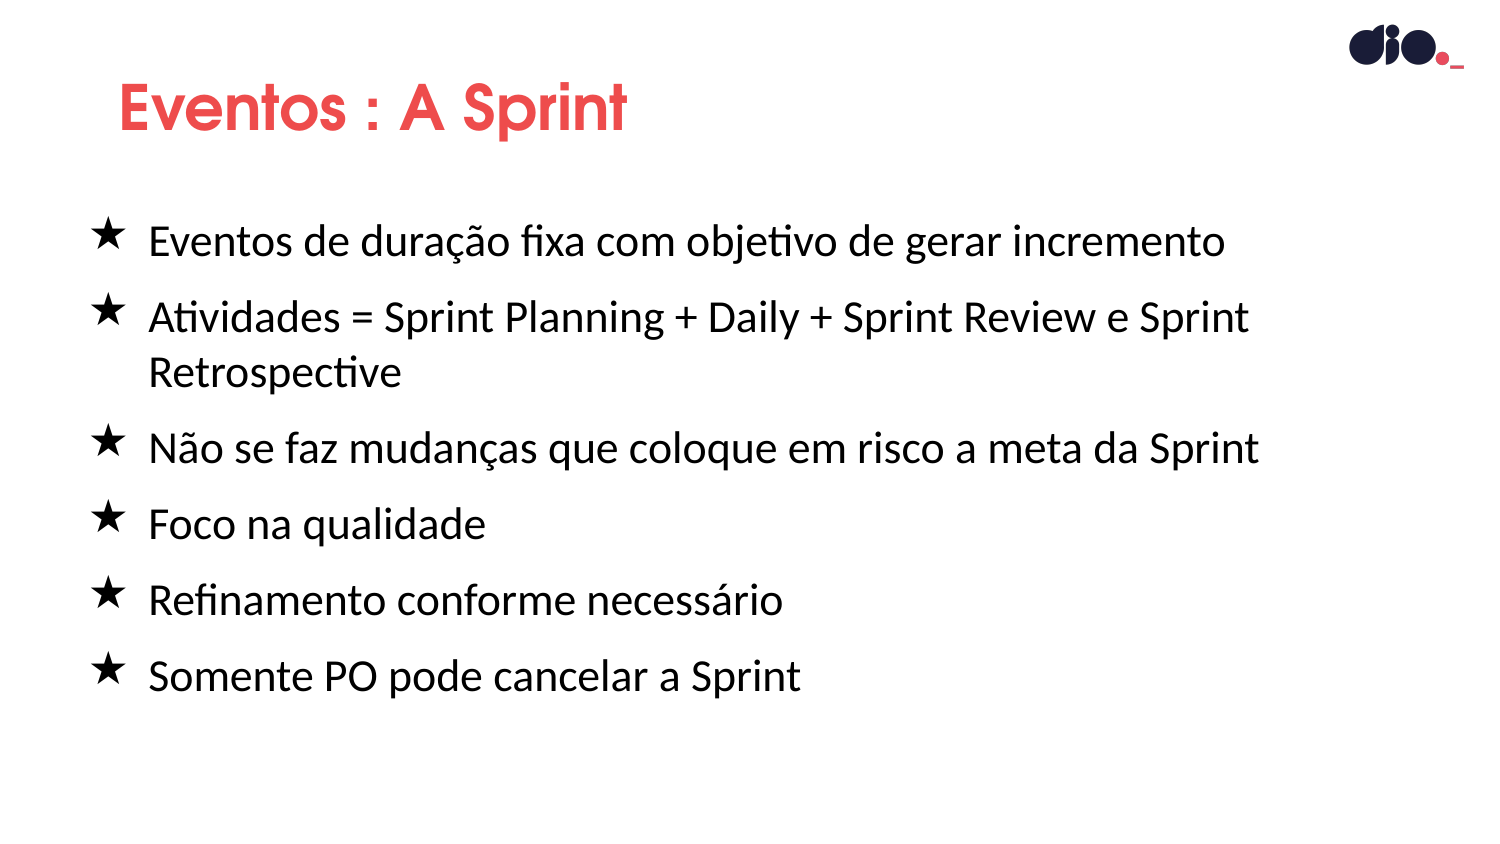

Eventos : A Sprint

Eventos de duração fixa com objetivo de gerar incremento
Atividades = Sprint Planning + Daily + Sprint Review e Sprint Retrospective
Não se faz mudanças que coloque em risco a meta da Sprint
Foco na qualidade
Refinamento conforme necessário
Somente PO pode cancelar a Sprint